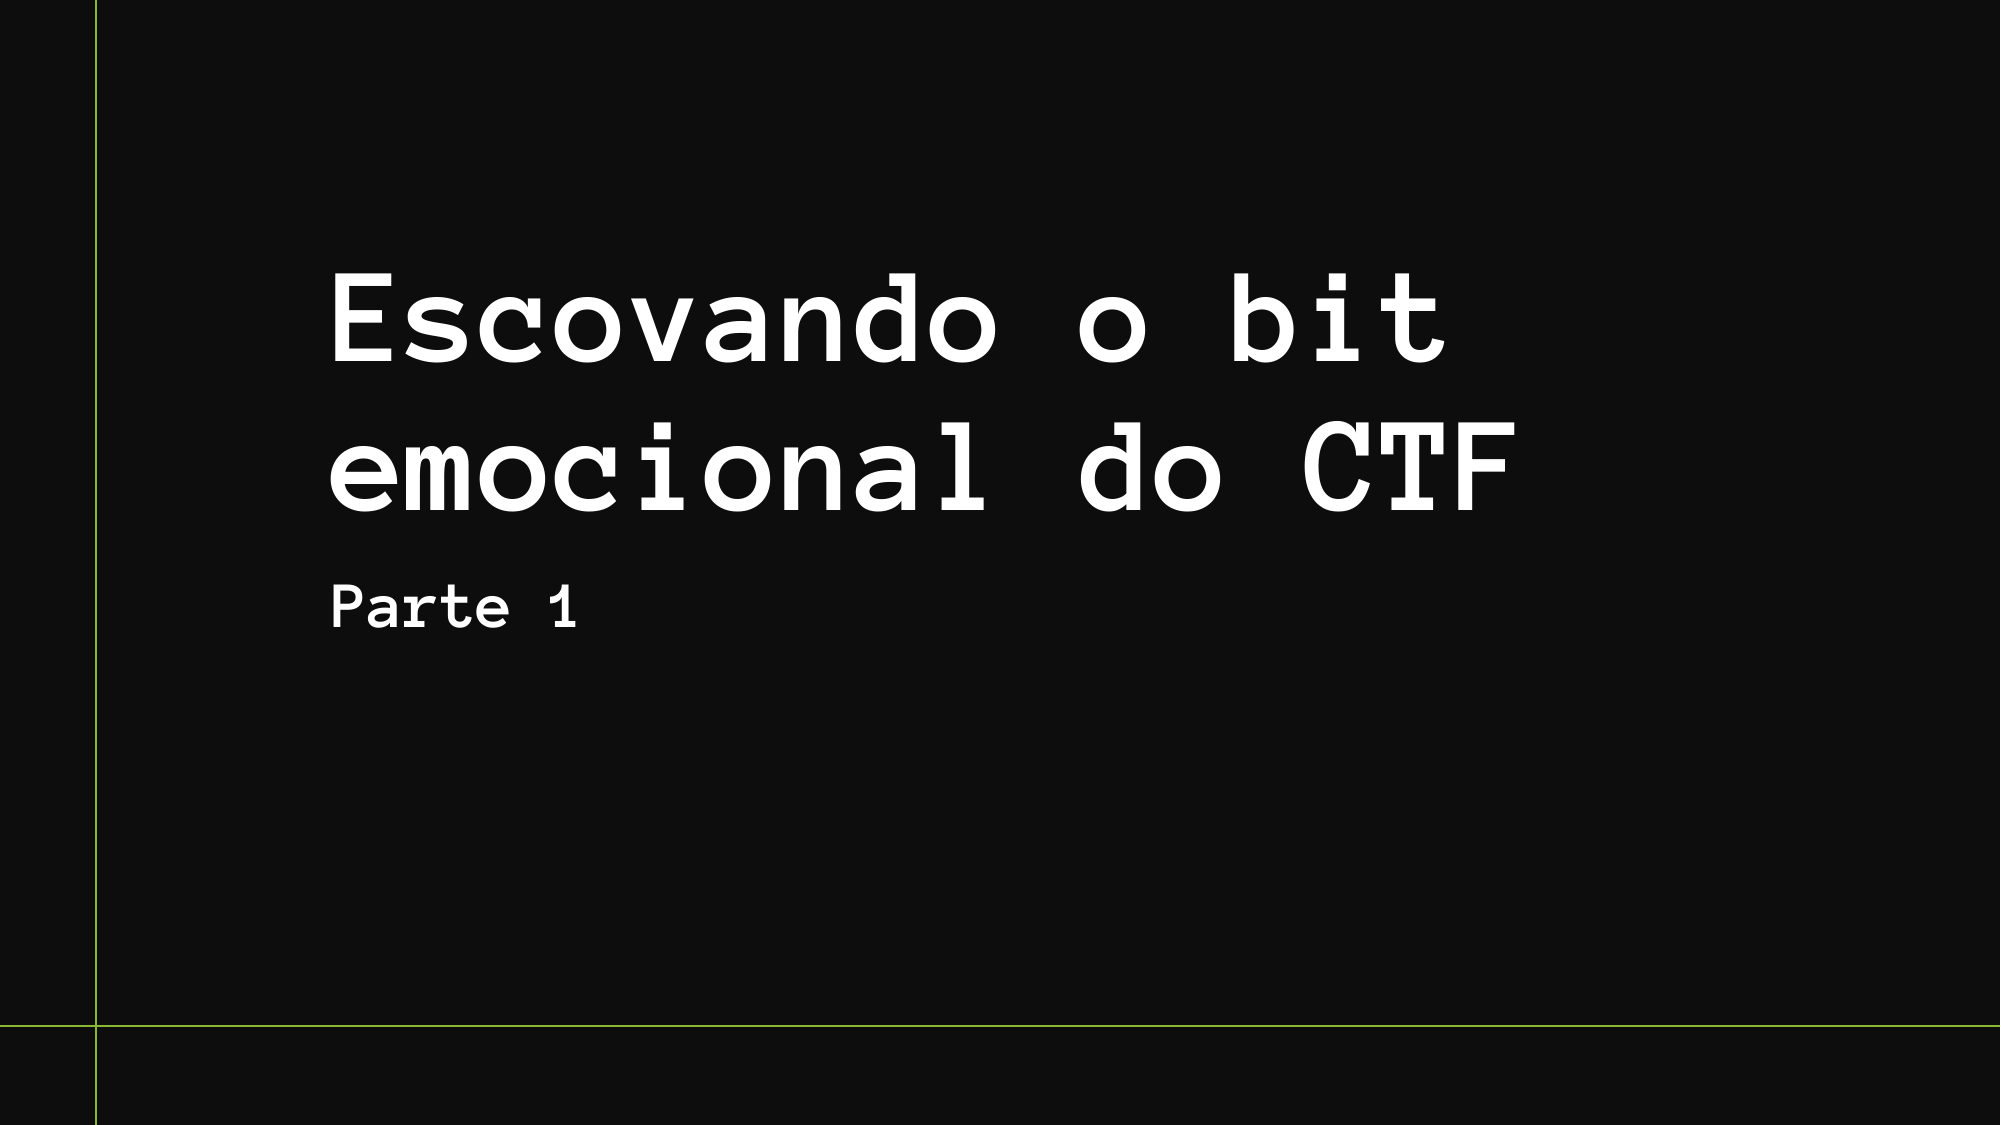

# Escovando o bit emocional do CTF
Parte 1